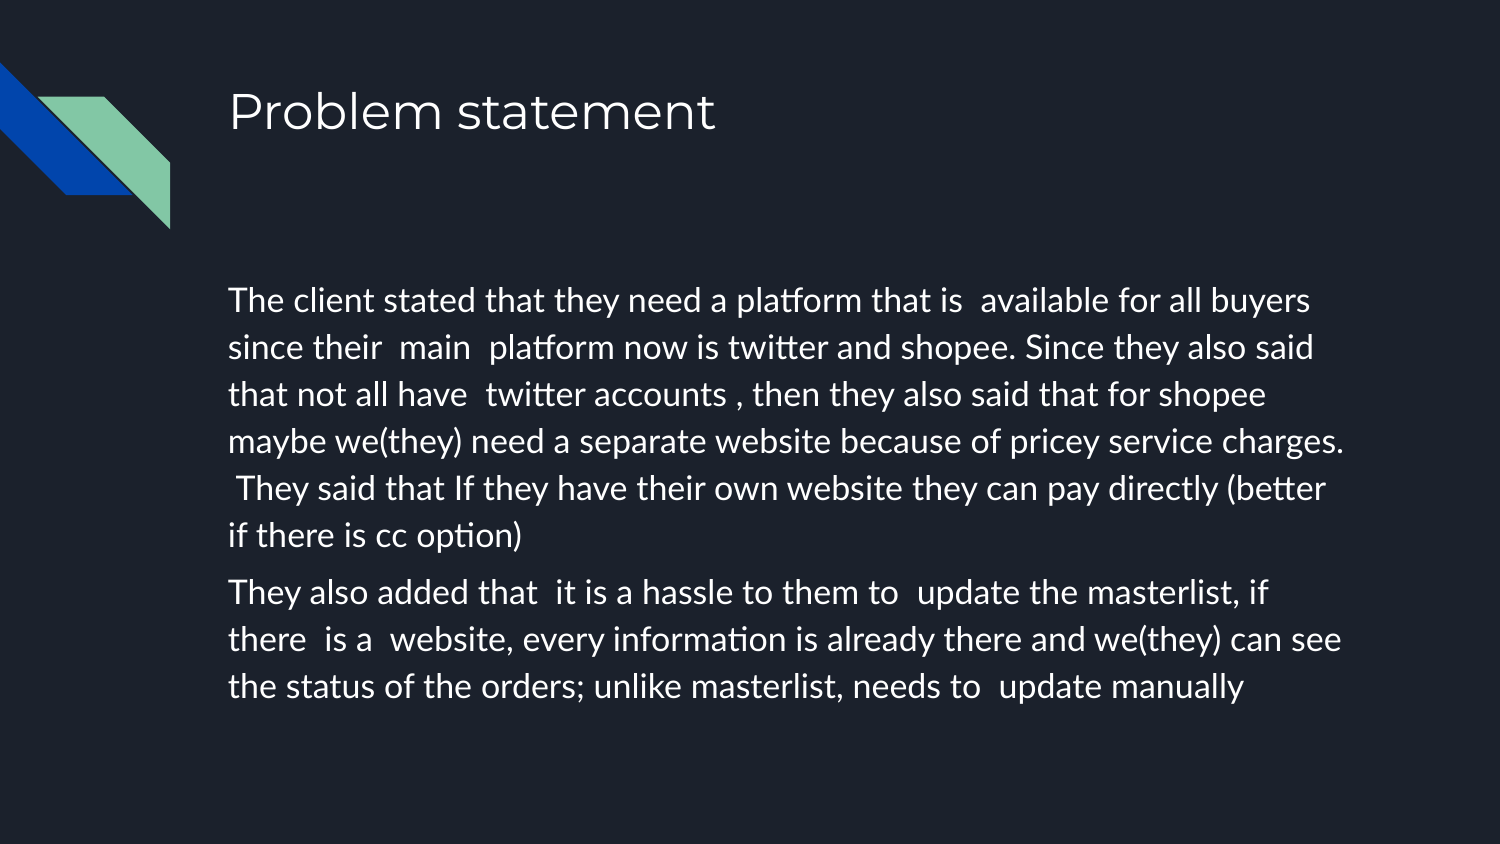

# Problem statement
The client stated that they need a platform that is  available for all buyers since their  main  platform now is twitter and shopee. Since they also said that not all have  twitter accounts , then they also said that for shopee maybe we(they) need a separate website because of pricey service charges.  They said that If they have their own website they can pay directly (better if there is cc option)
They also added that  it is a hassle to them to  update the masterlist, if there  is a  website, every information is already there and we(they) can see the status of the orders; unlike masterlist, needs to  update manually